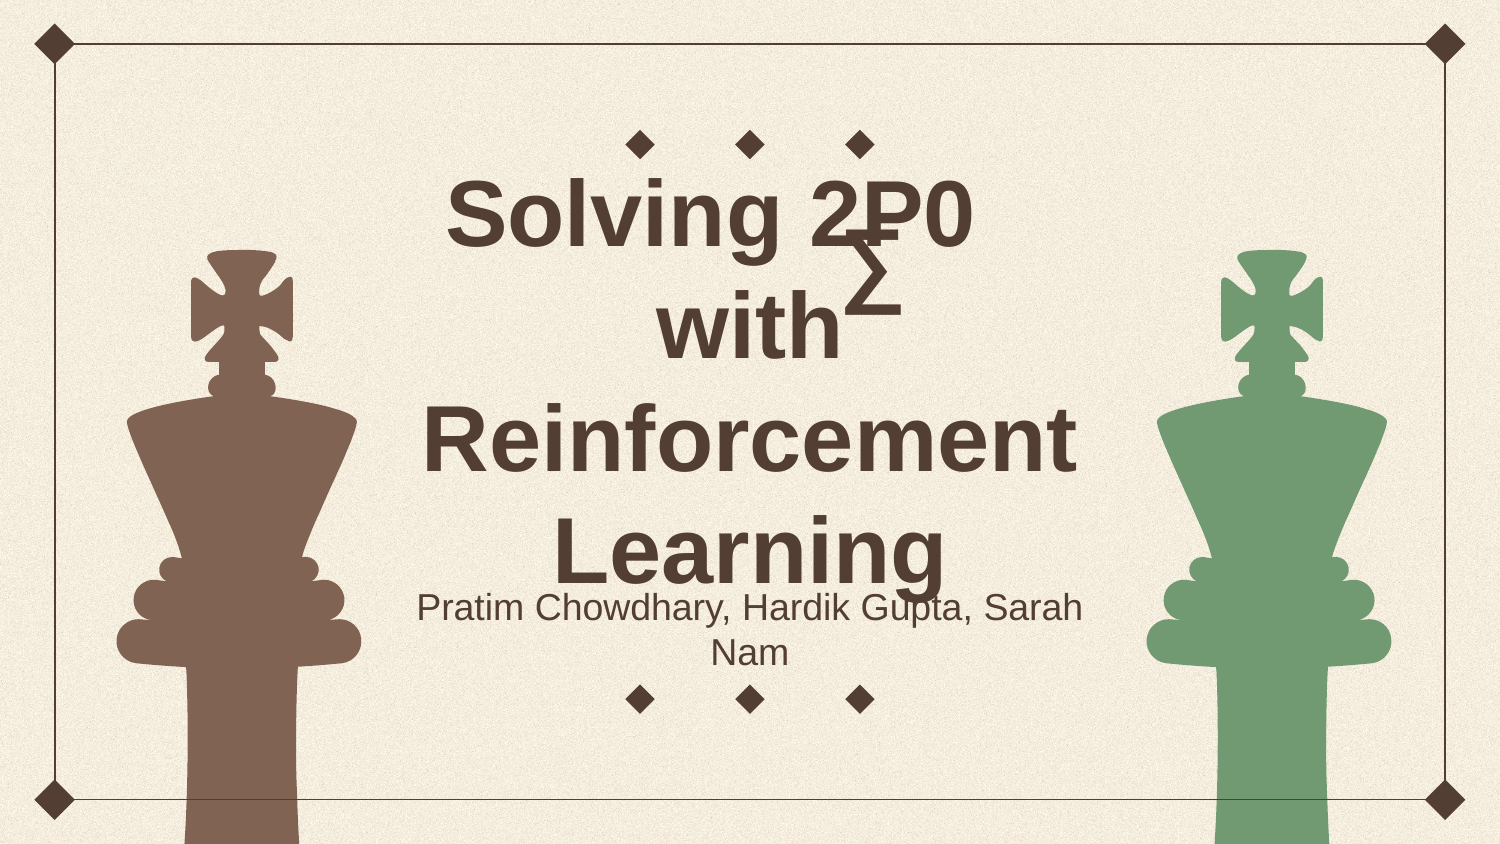

∑
# Solving 2P0    with
Reinforcement Learning
Pratim Chowdhary, Hardik Gupta, Sarah Nam